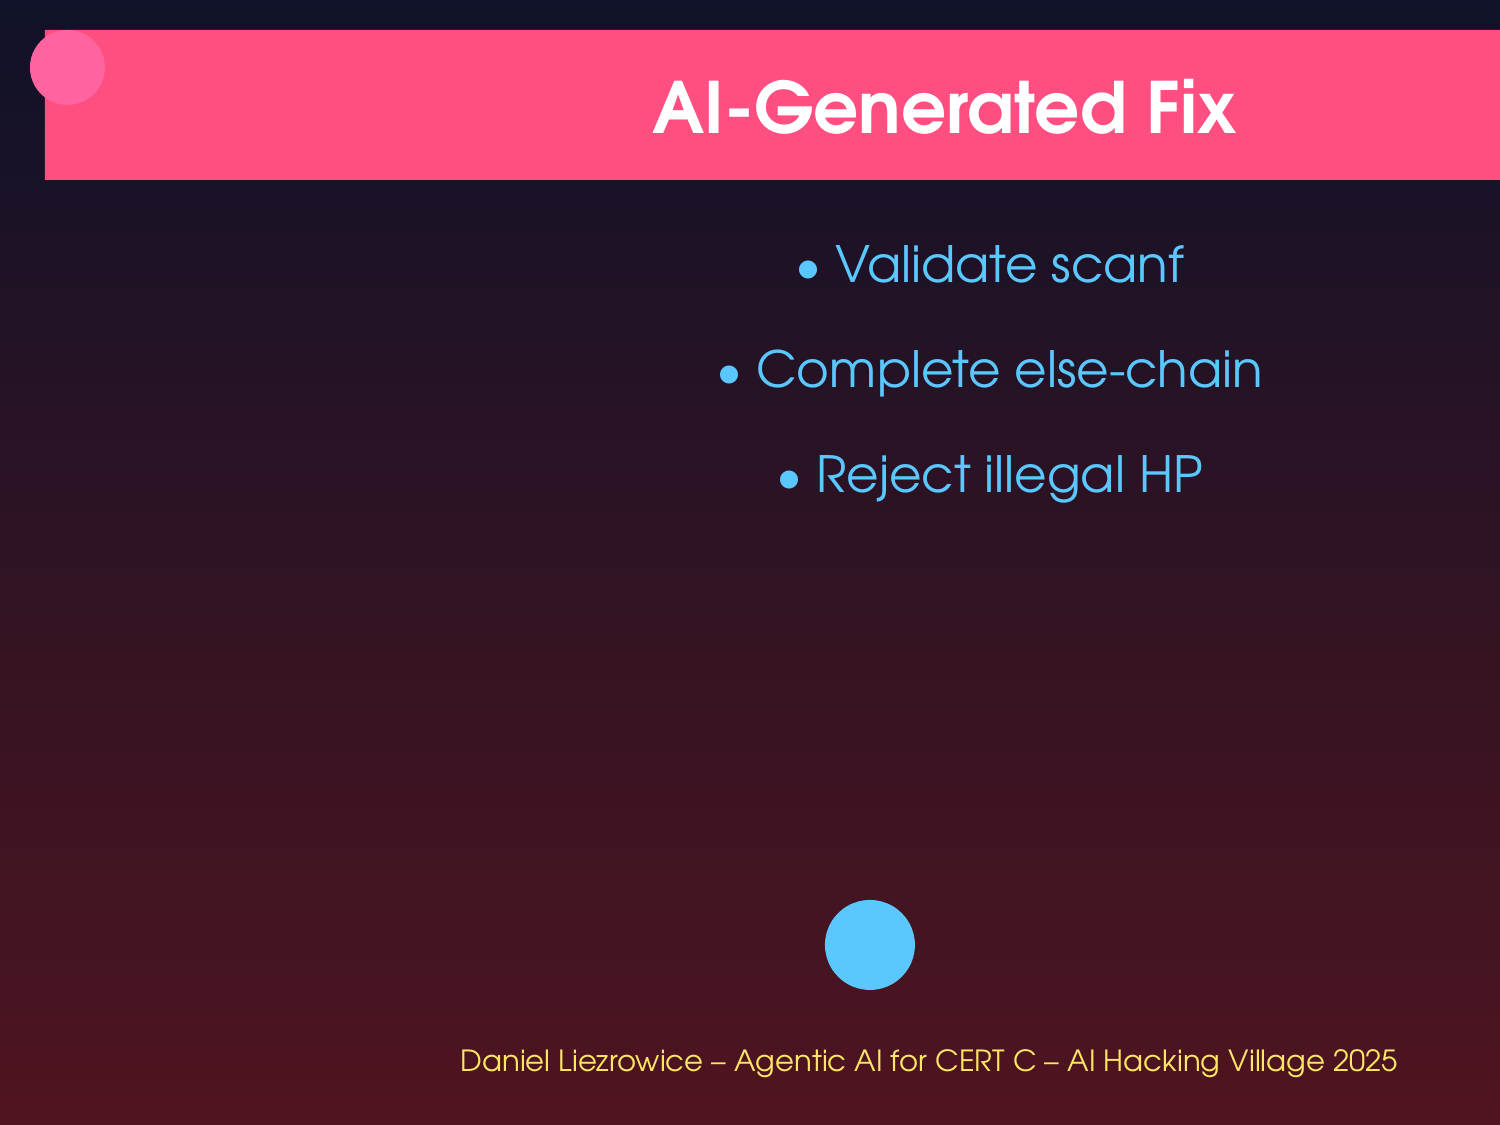

AI-Generated Fix

• Validate scanf
• Complete else-chain
• Reject illegal HP

Daniel Liezrowice – Agentic AI for CERT C – AI Hacking Village 2025